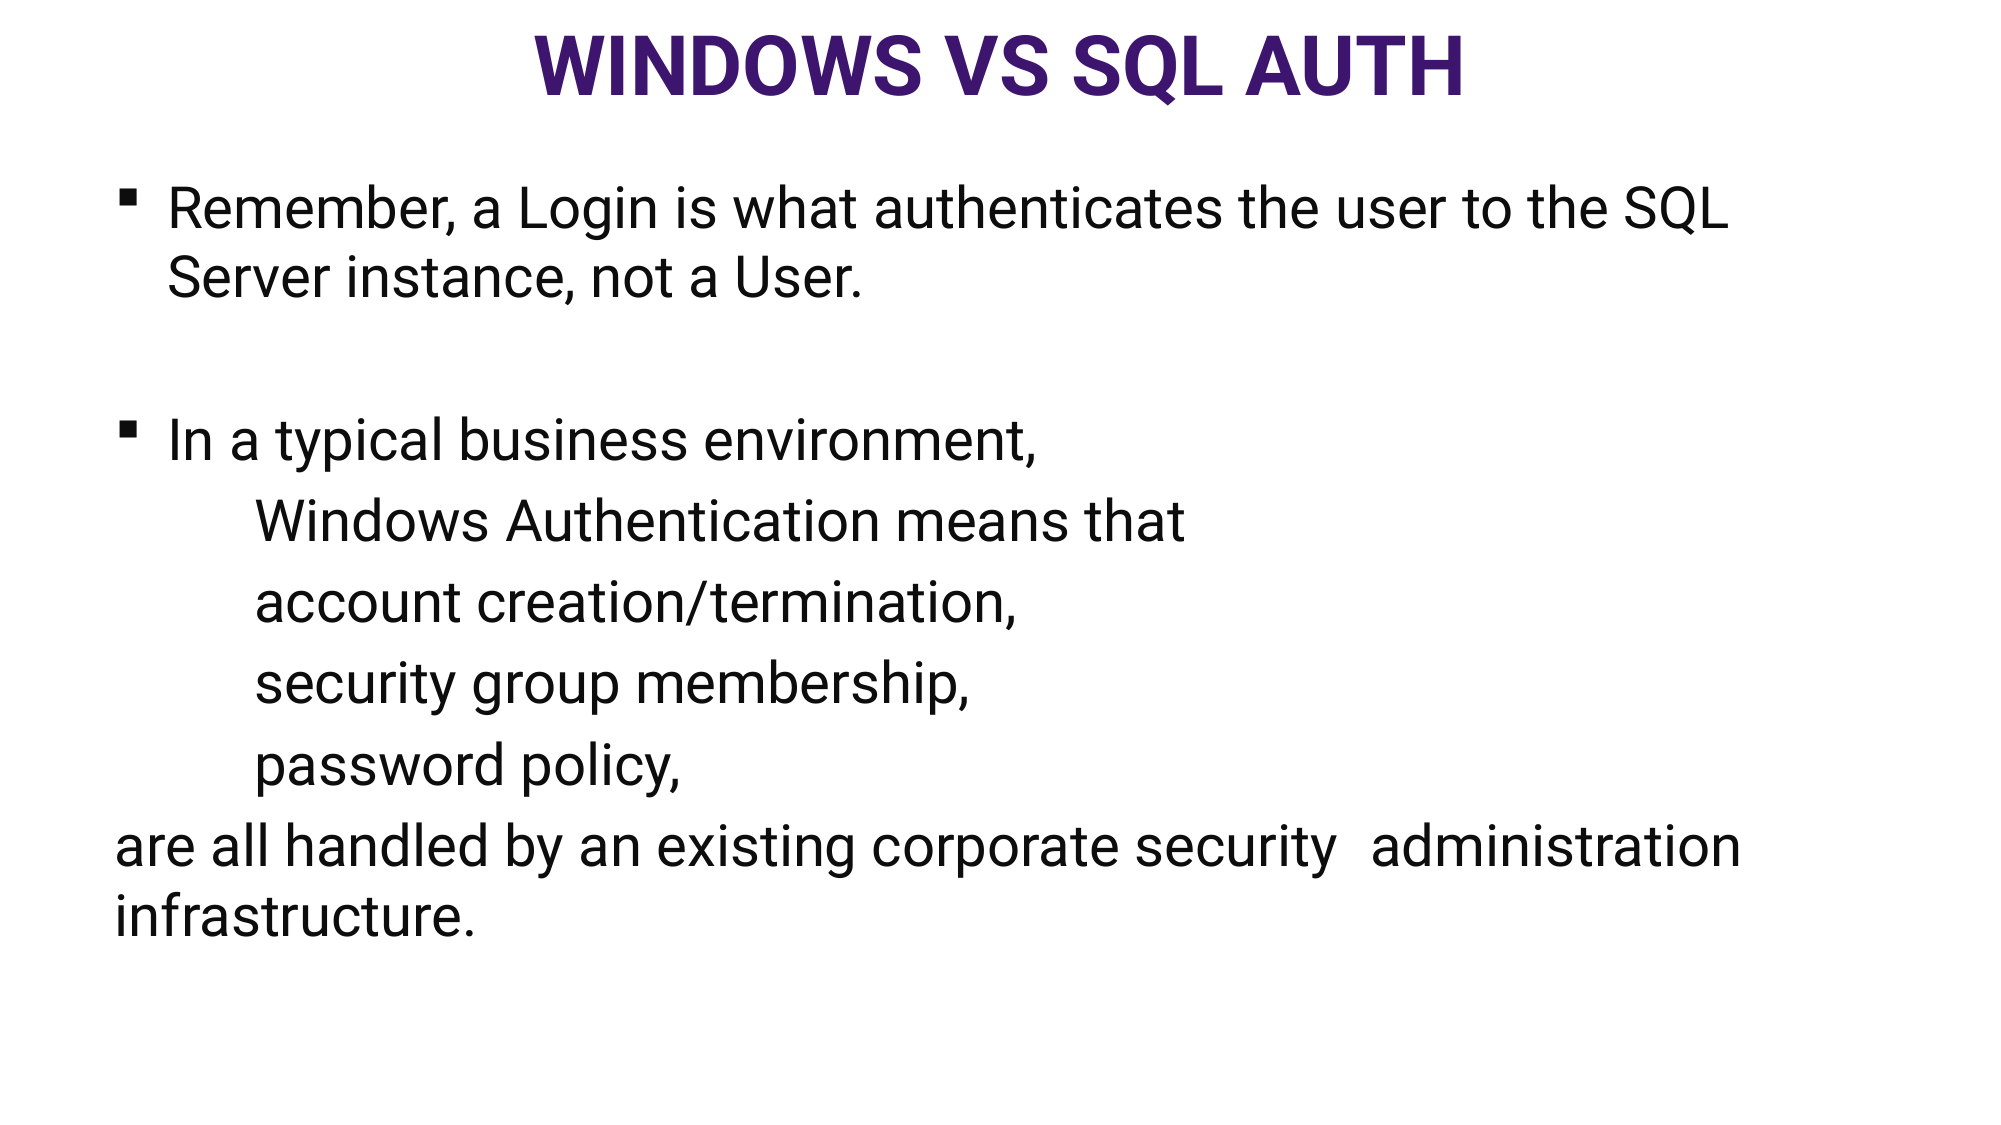

# Windows vs SQL Auth
Remember, a Login is what authenticates the user to the SQL Server instance, not a User.

In a typical business environment,
	Windows Authentication means that
			account creation/termination,
			security group membership,
			password policy,
are all handled by an existing corporate security 	administration infrastructure.